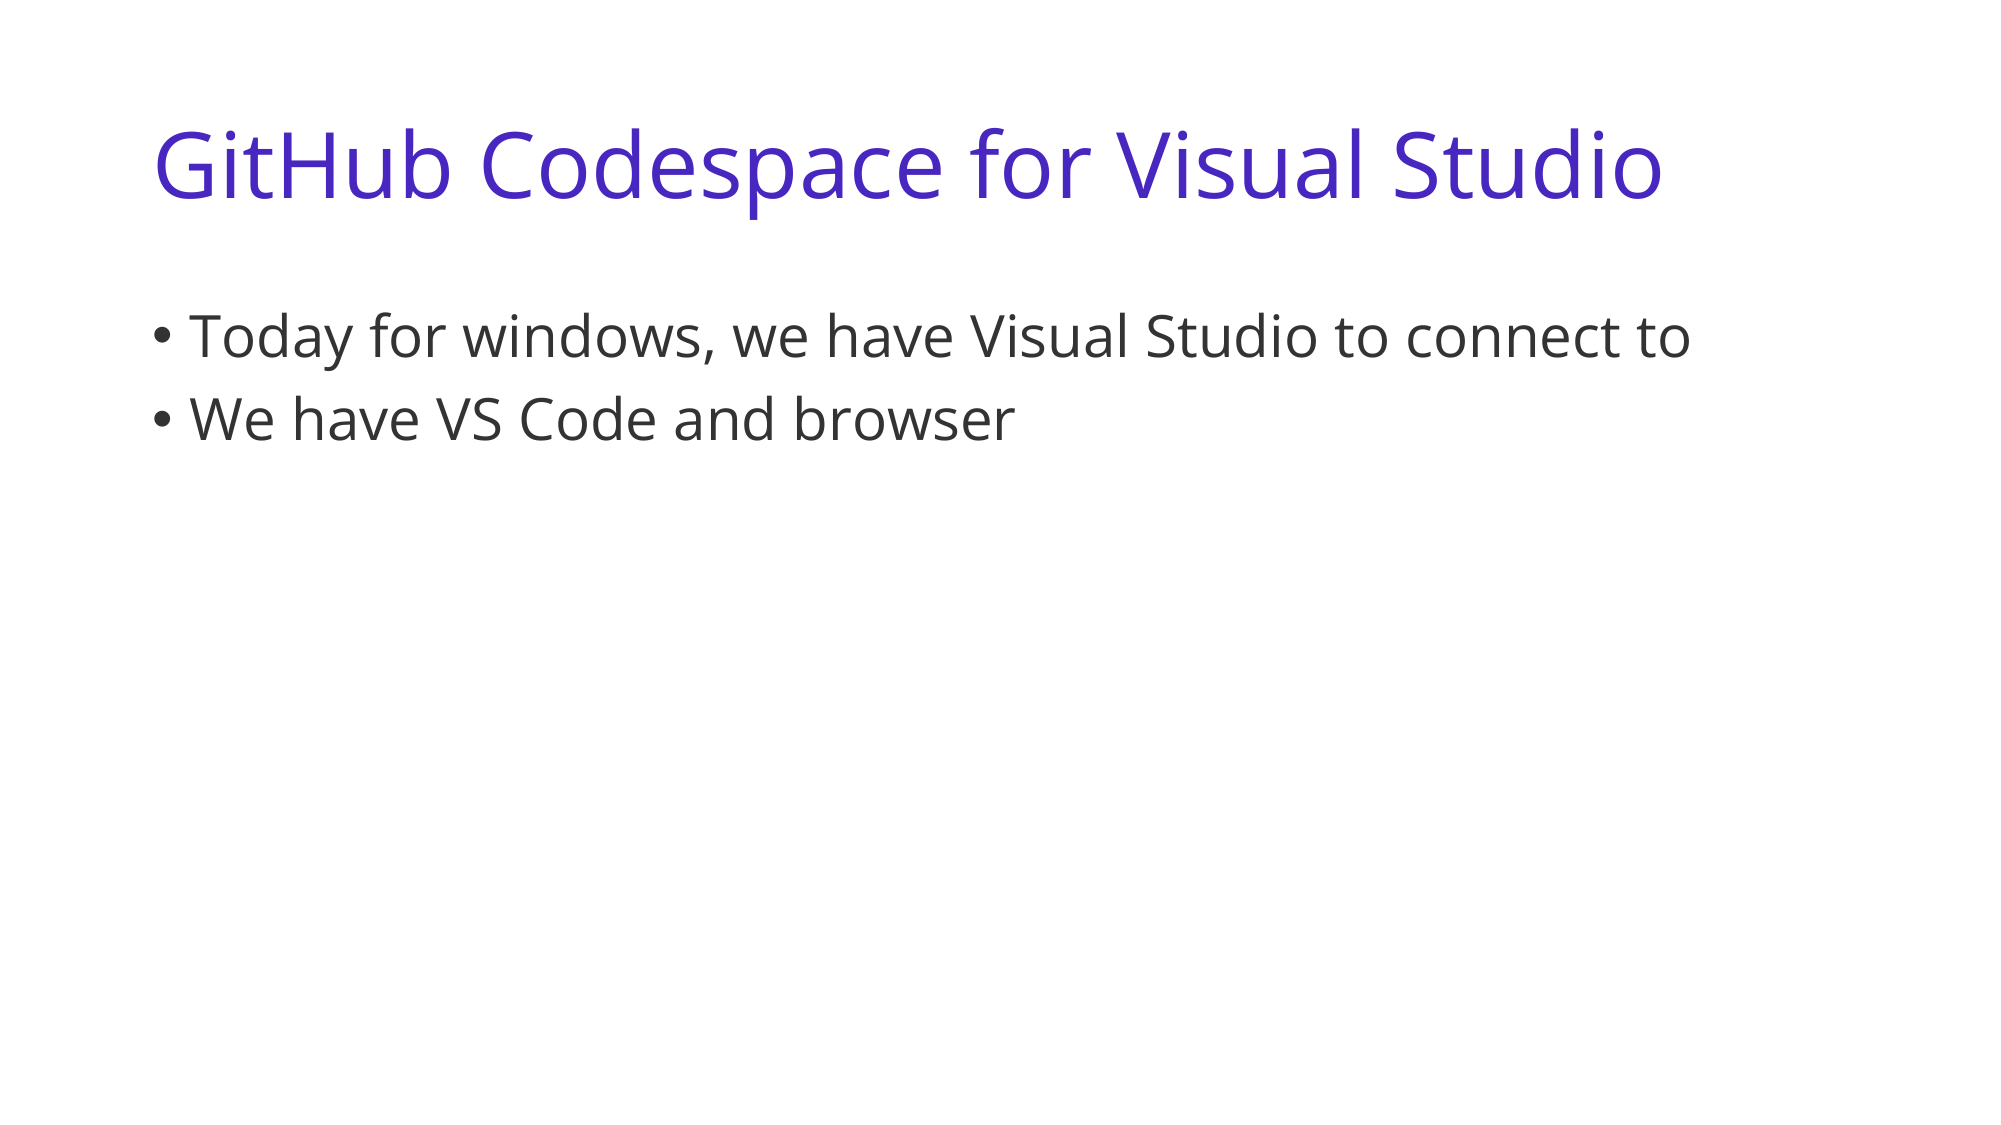

# GitHub Codespace for Visual Studio
Today for windows, we have Visual Studio to connect to
We have VS Code and browser